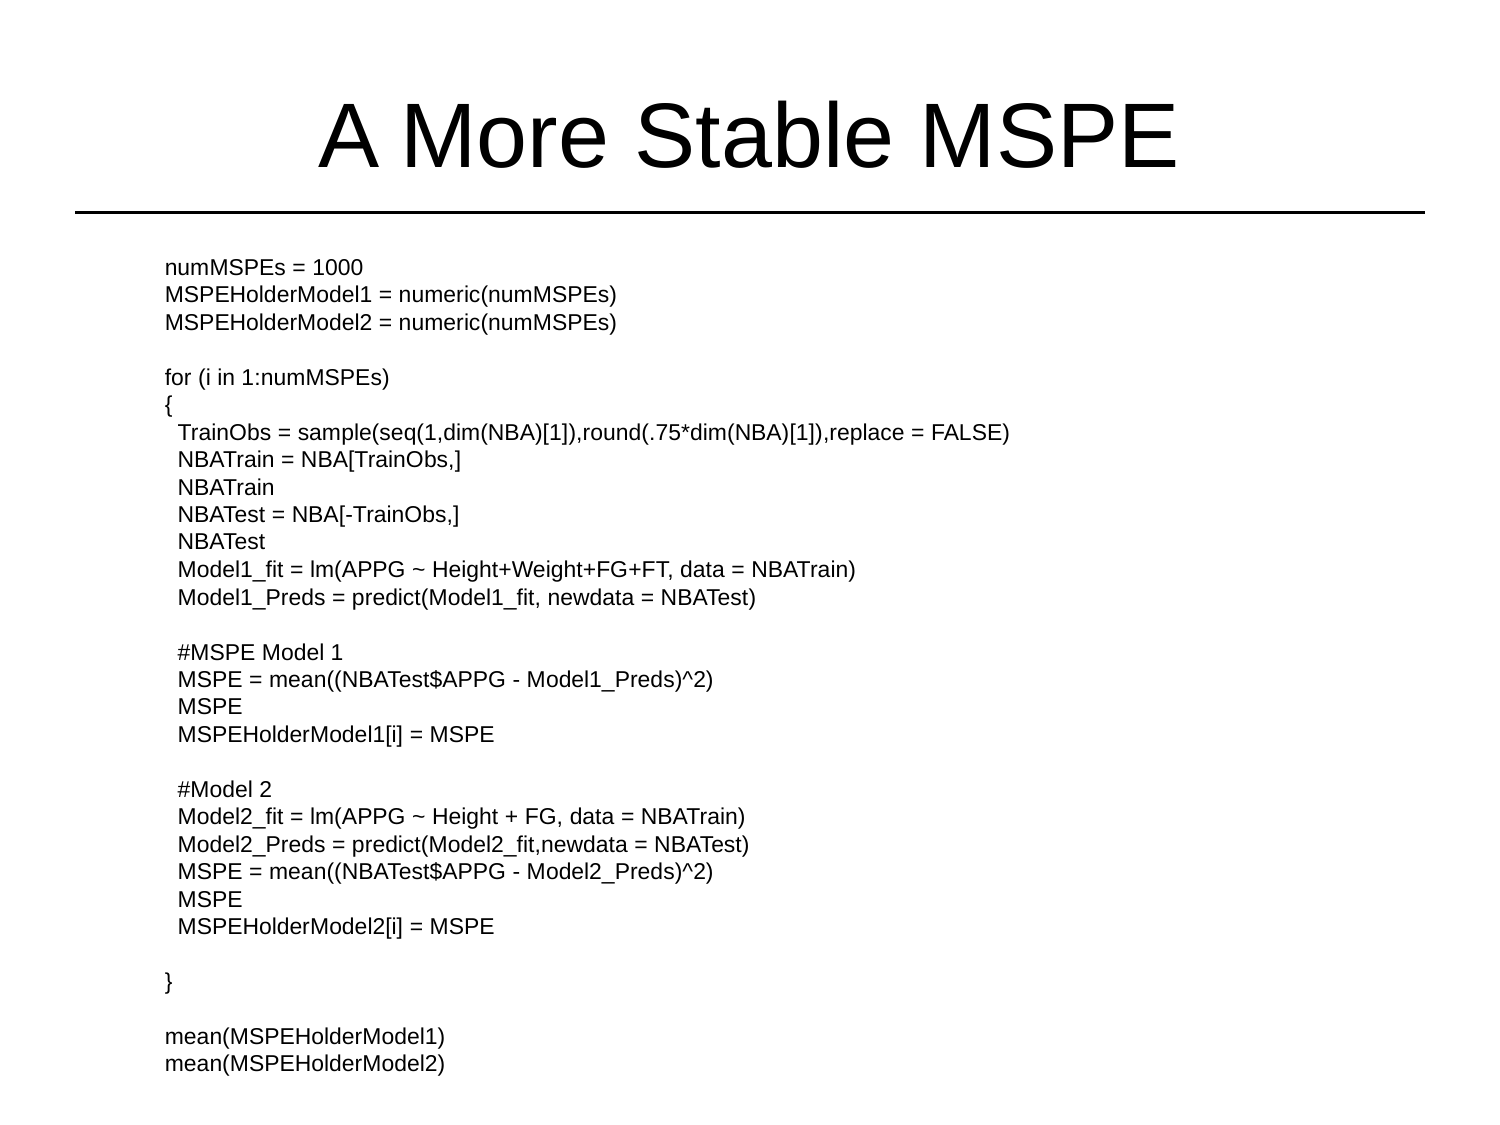

# A More Stable MSPE
numMSPEs = 1000
MSPEHolderModel1 = numeric(numMSPEs)
MSPEHolderModel2 = numeric(numMSPEs)

for (i in 1:numMSPEs)
{
  TrainObs = sample(seq(1,dim(NBA)[1]),round(.75*dim(NBA)[1]),replace = FALSE)
  NBATrain = NBA[TrainObs,]
  NBATrain
  NBATest = NBA[-TrainObs,]
  NBATest
  Model1_fit = lm(APPG ~ Height+Weight+FG+FT, data = NBATrain)
  Model1_Preds = predict(Model1_fit, newdata = NBATest)

  #MSPE Model 1
  MSPE = mean((NBATest$APPG - Model1_Preds)^2)
  MSPE
  MSPEHolderModel1[i] = MSPE

  #Model 2
  Model2_fit = lm(APPG ~ Height + FG, data = NBATrain)
  Model2_Preds = predict(Model2_fit,newdata = NBATest)
  MSPE = mean((NBATest$APPG - Model2_Preds)^2)
  MSPE
  MSPEHolderModel2[i] = MSPE

}

mean(MSPEHolderModel1)
mean(MSPEHolderModel2)